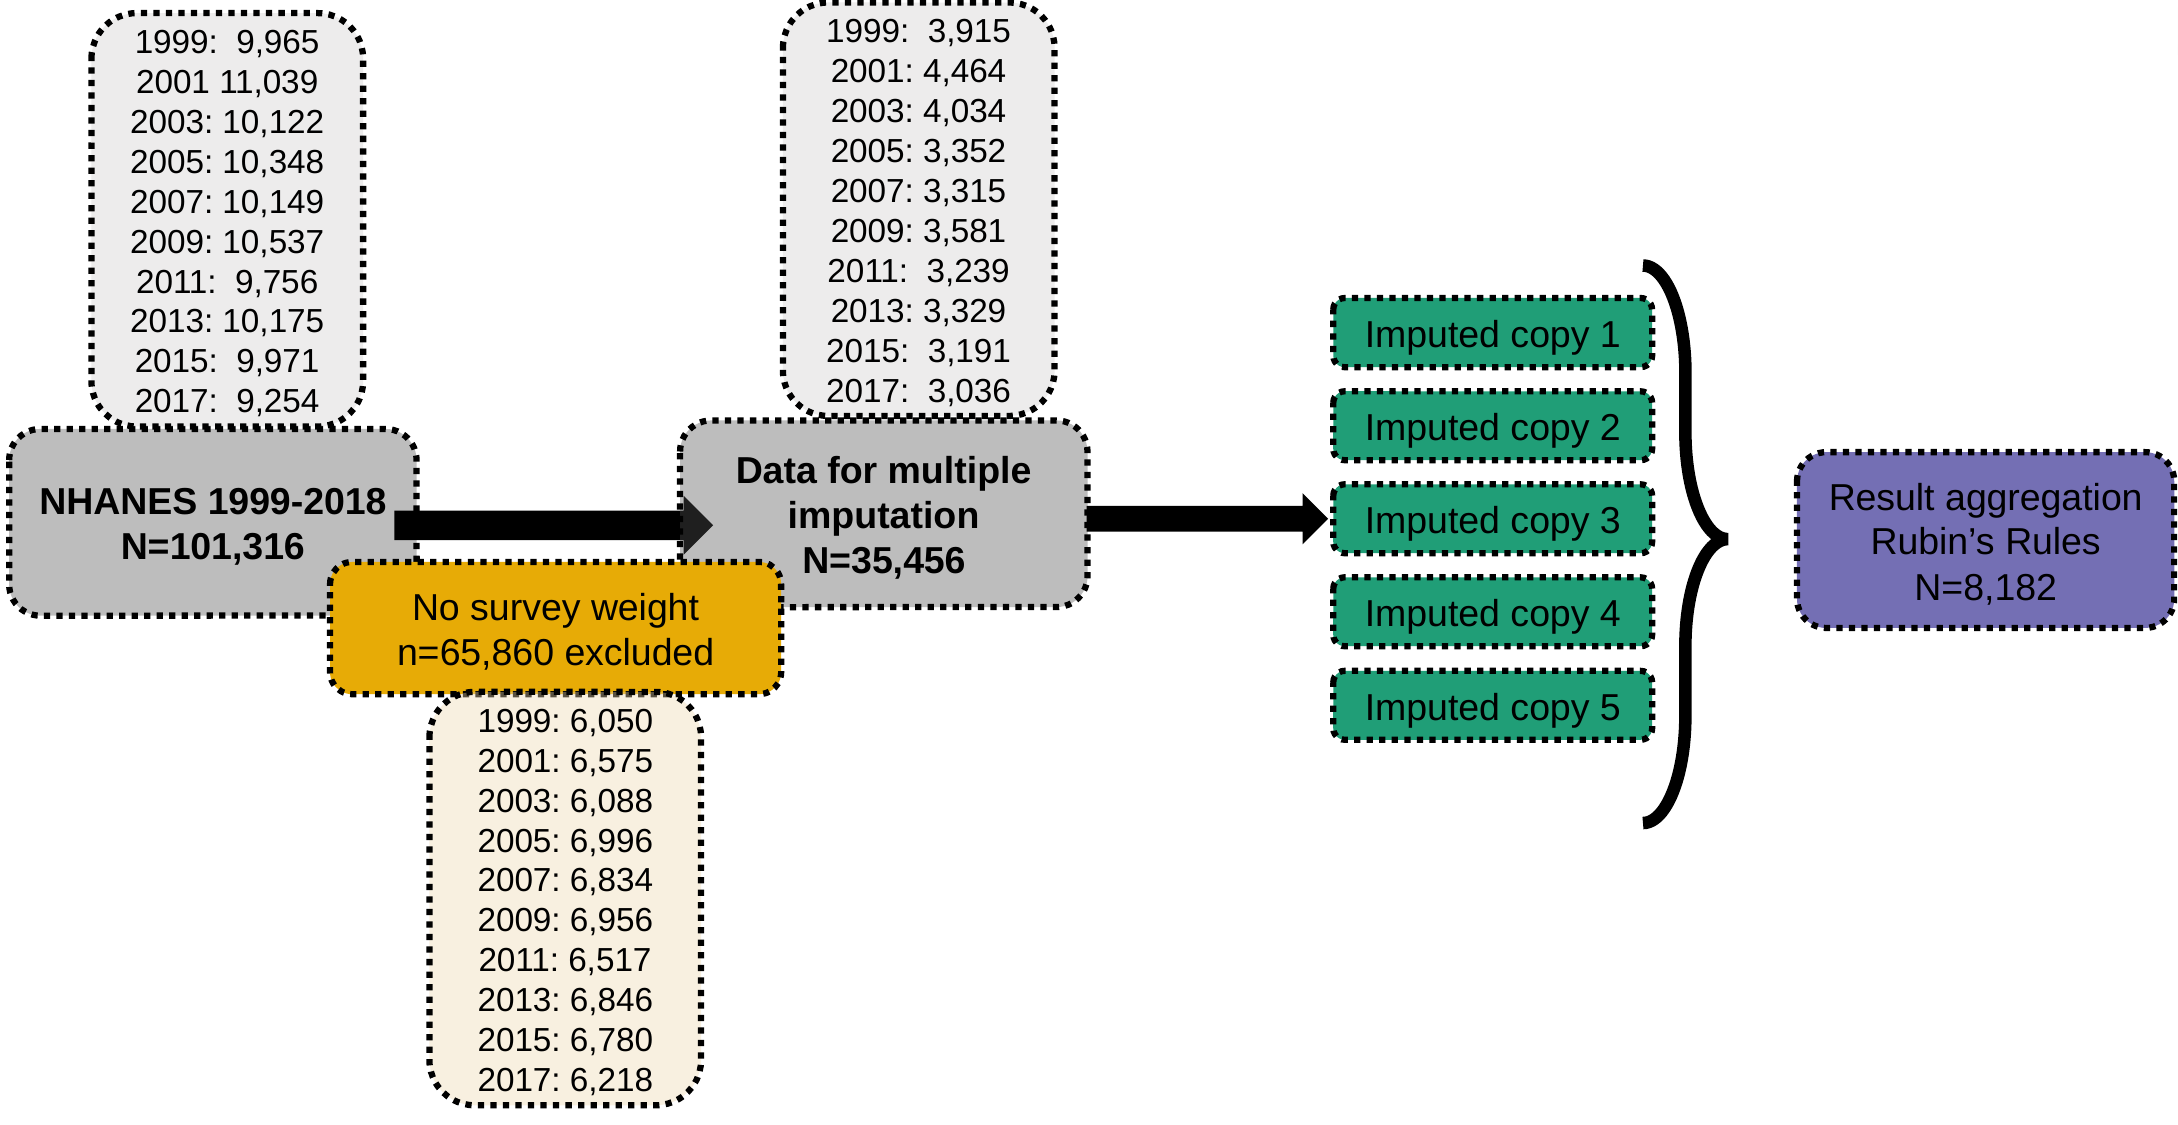

1999:  3,915
2001: 4,464
2003: 4,034
2005: 3,352
2007: 3,315
2009: 3,581
2011:  3,239
2013: 3,329
2015:  3,191
2017:  3,036
1999:  9,965
2001 11,039
2003: 10,122
2005: 10,348
2007: 10,149
2009: 10,537
2011:  9,756
2013: 10,175
2015:  9,971
2017:  9,254

Imputed copy 1

Imputed copy 2

Data for multiple imputation
N=35,456
NHANES 1999-2018
N=101,316
Result aggregation
Rubin’s Rules
N=8,182
Imputed copy 3
No survey weight
n=65,860 excluded
Imputed copy 4
Imputed copy 5
1999: 6,050
2001: 6,575
2003: 6,088
2005: 6,996
2007: 6,834
2009: 6,956
2011: 6,517
2013: 6,846
2015: 6,780
2017: 6,218